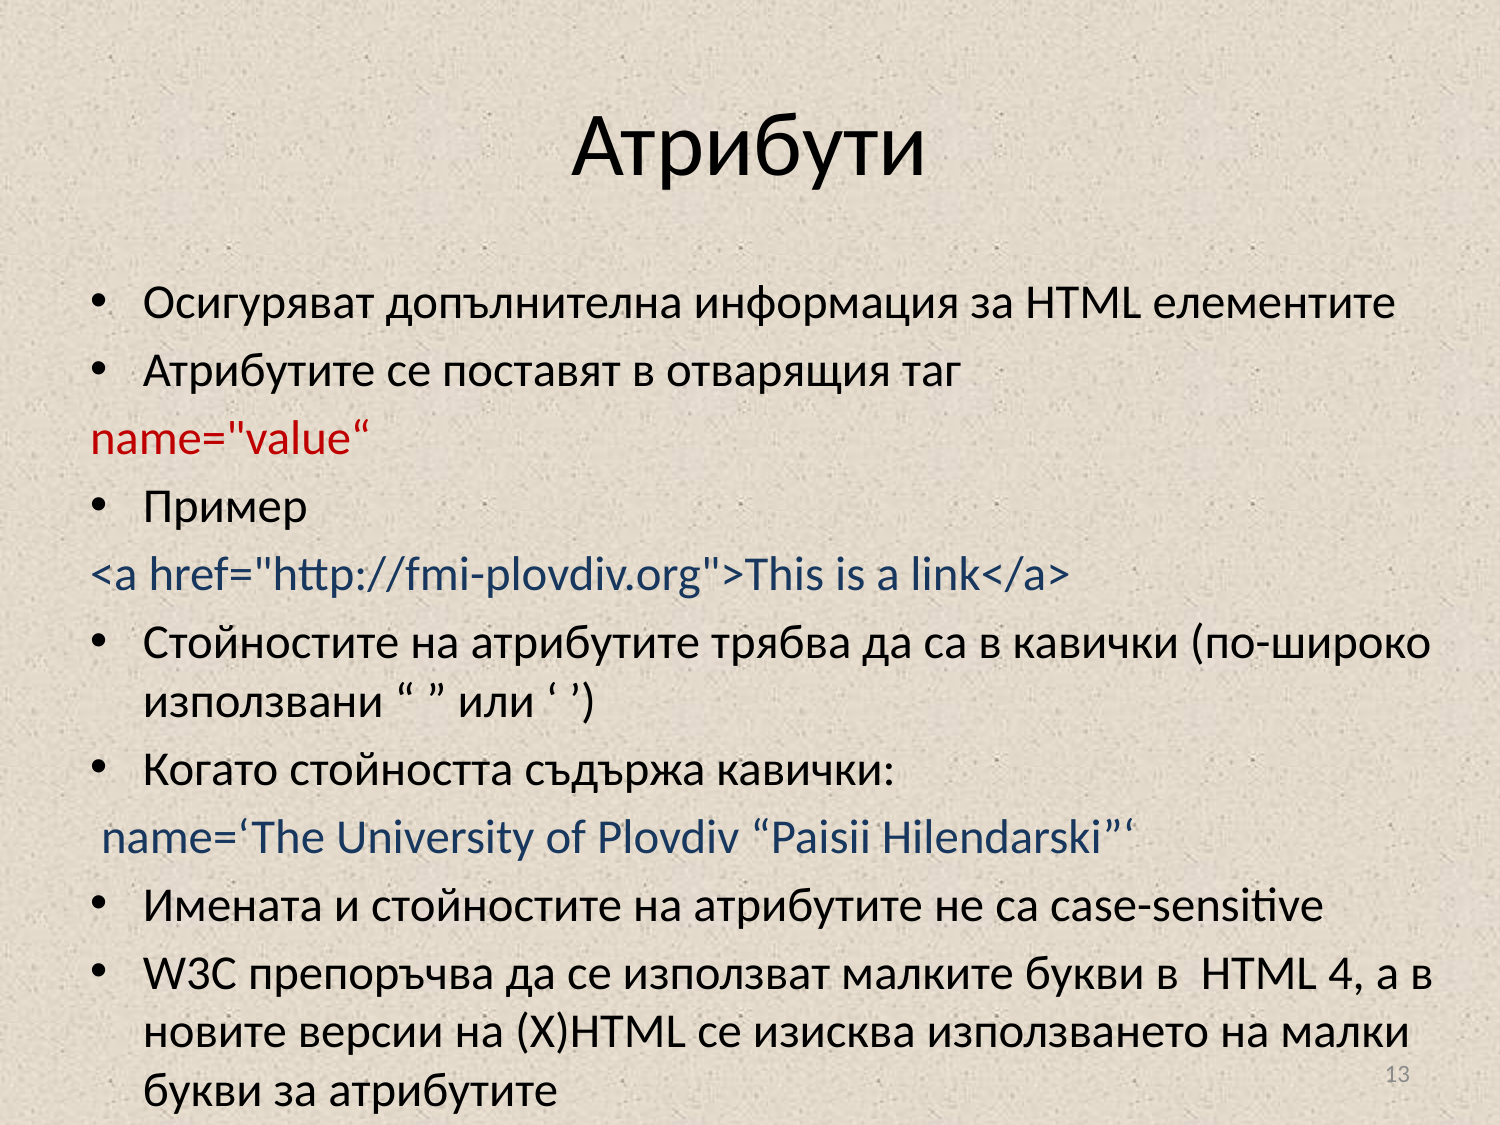

# Атрибути
Осигуряват допълнителна информация за HTML елементите
Атрибутите се поставят в отварящия таг
name="value“
Пример
<a href="http://fmi-plovdiv.org">This is a link</a>
Стойностите на атрибутите трябва да са в кавички (по-широко използвани “ ” или ‘ ’)
Когато стойността съдържа кавички:
 name=‘The University of Plovdiv “Paisii Hilendarski”‘
Имената и стойностите на атрибутите не са case-sensitive
W3C препоръчва да се използват малките букви в  HTML 4, а в новите версии на (X)HTML се изисква използването на малки букви за атрибутите
13